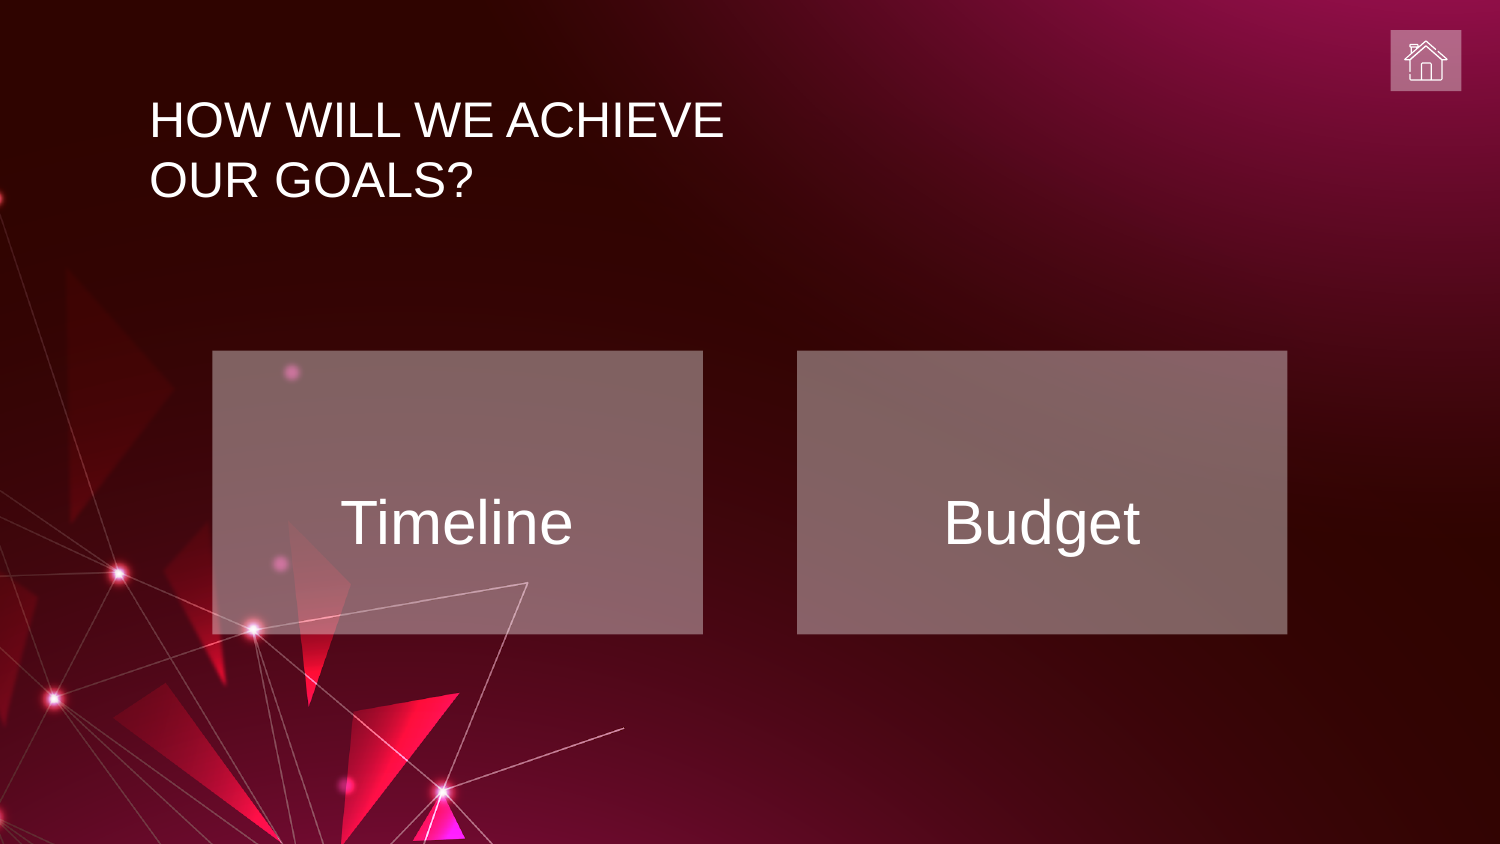

# HOW WILL WE ACHIEVE OUR GOALS?

Timeline
Budget